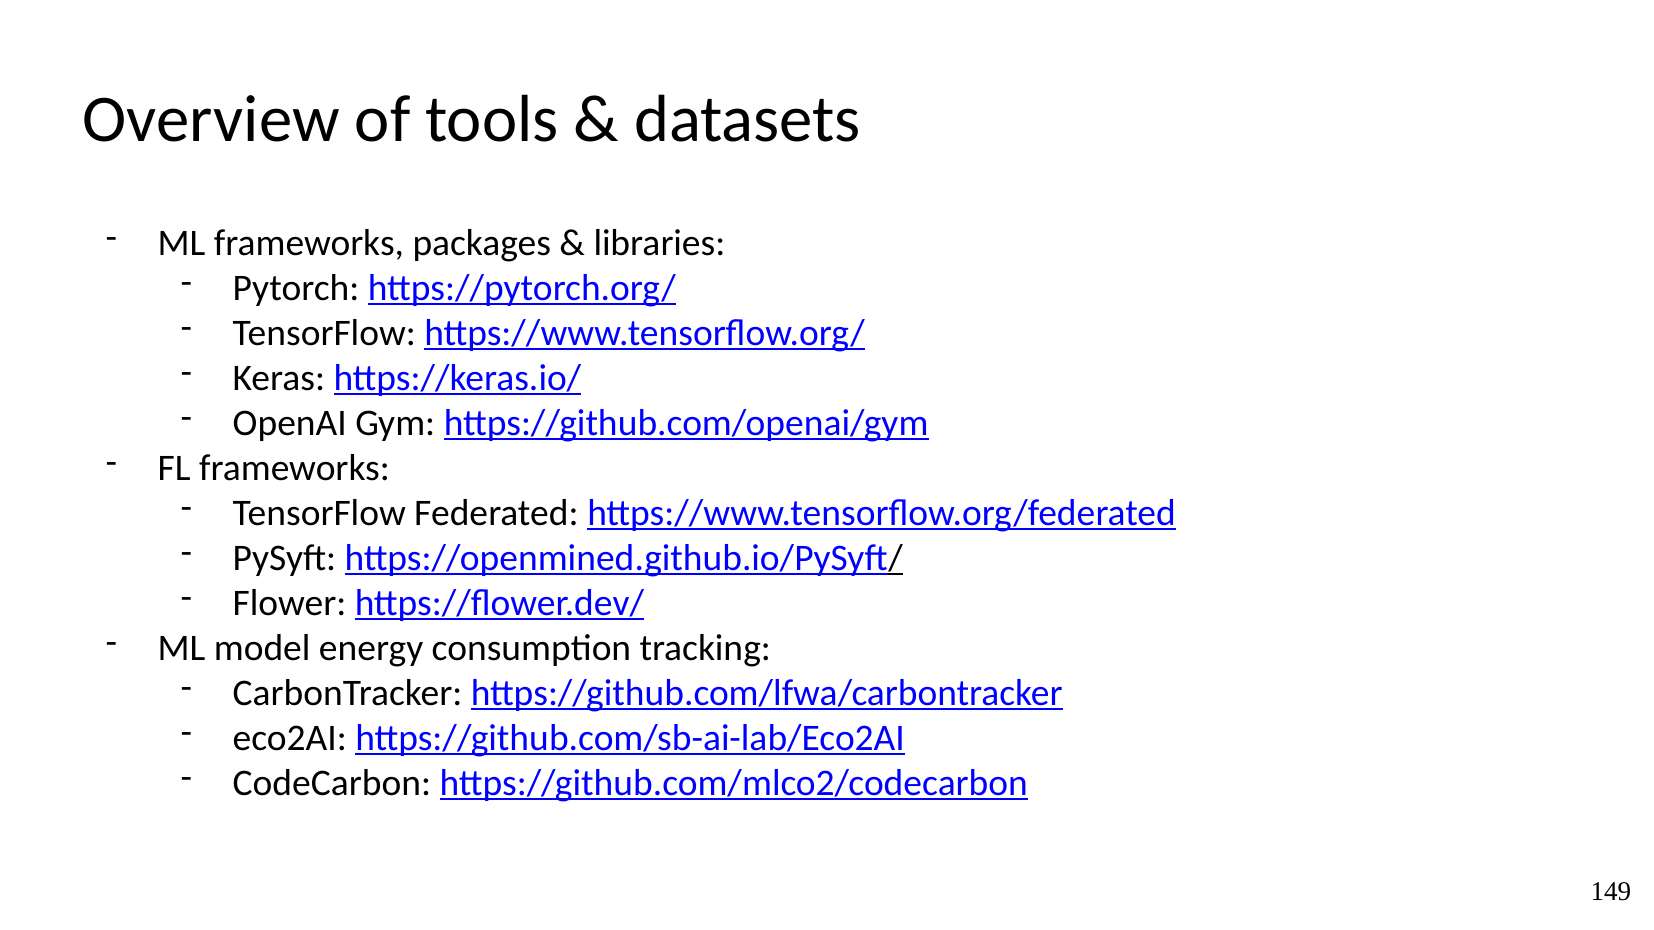

# Overview of tools & datasets
ML frameworks, packages & libraries:
Pytorch: https://pytorch.org/
TensorFlow: https://www.tensorflow.org/
Keras: https://keras.io/
OpenAI Gym: https://github.com/openai/gym
FL frameworks:
TensorFlow Federated: https://www.tensorflow.org/federated
PySyft: https://openmined.github.io/PySyft/
Flower: https://flower.dev/
ML model energy consumption tracking:
CarbonTracker: https://github.com/lfwa/carbontracker
eco2AI: https://github.com/sb-ai-lab/Eco2AI
CodeCarbon: https://github.com/mlco2/codecarbon
149